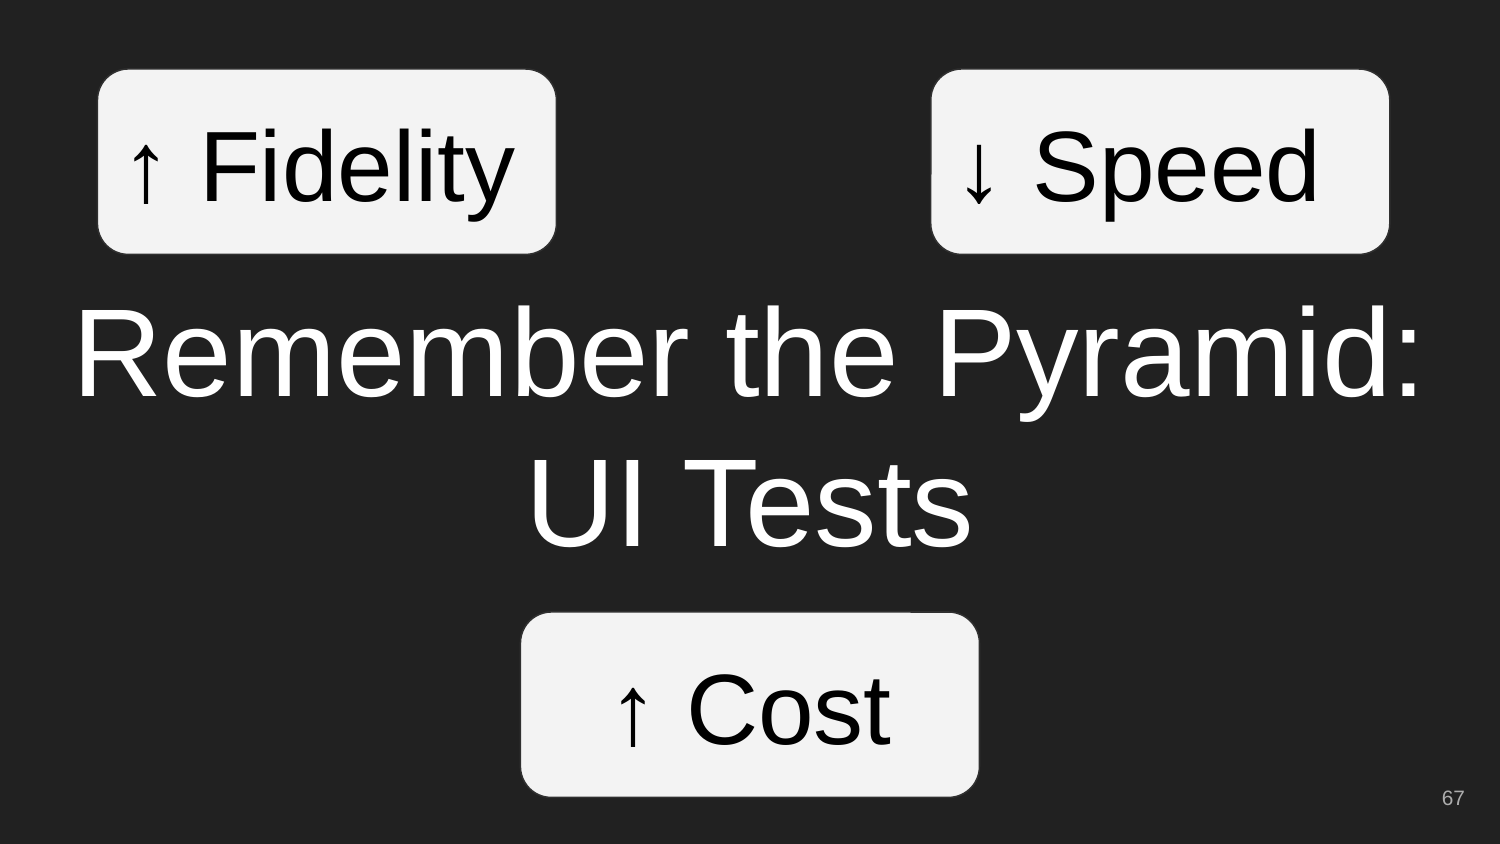

↑ Fidelity
↓ Speed
# Remember the Pyramid:
UI Tests
↑ Cost
67